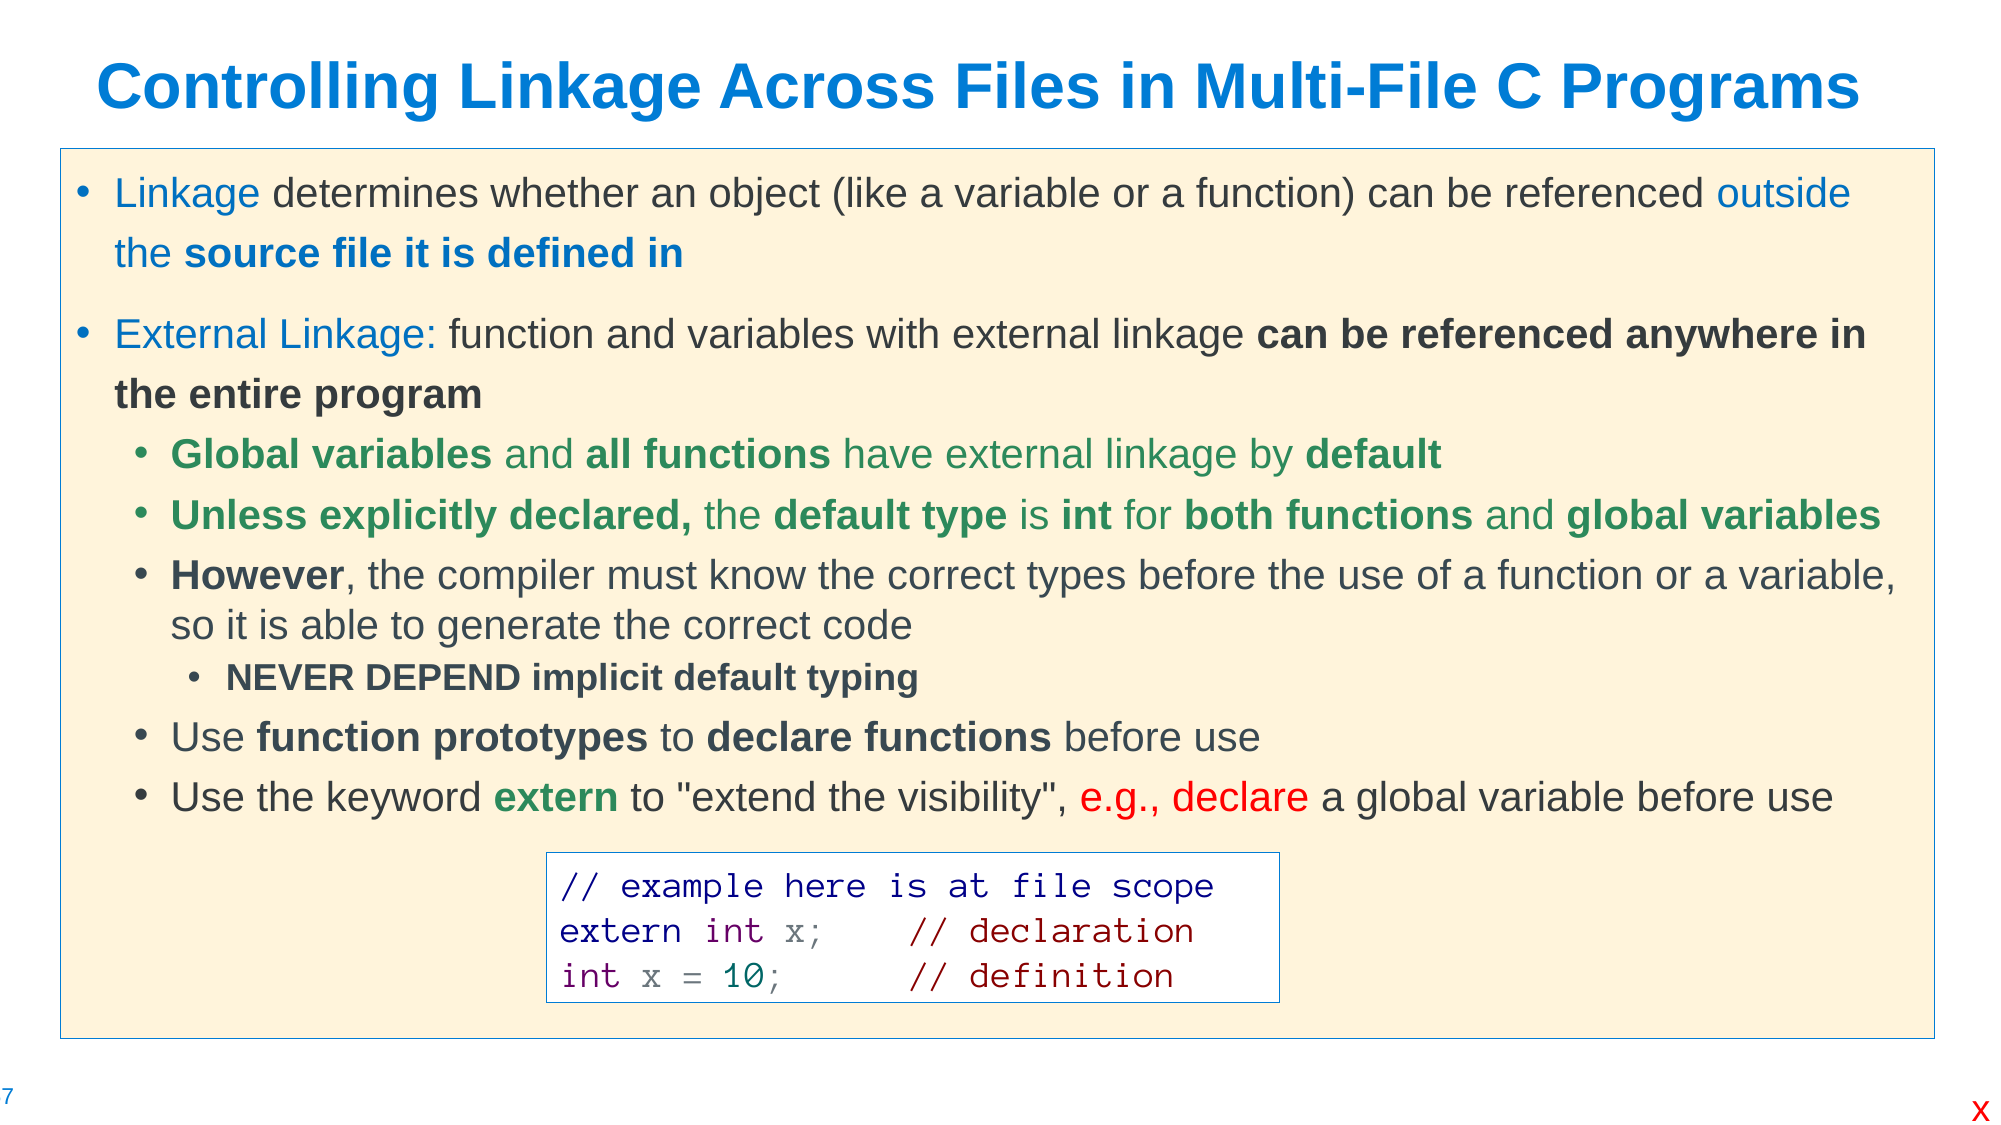

# Controlling Linkage Across Files in Multi-File C Programs
Linkage determines whether an object (like a variable or a function) can be referenced outside the source file it is defined in
External Linkage: function and variables with external linkage can be referenced anywhere in the entire program
Global variables and all functions have external linkage by default
Unless explicitly declared, the default type is int for both functions and global variables
However, the compiler must know the correct types before the use of a function or a variable, so it is able to generate the correct code
NEVER DEPEND implicit default typing
Use function prototypes to declare functions before use
Use the keyword extern to "extend the visibility", e.g., declare a global variable before use
// example here is at file scope
extern int x;    // declaration
int x = 10;      // definition
x